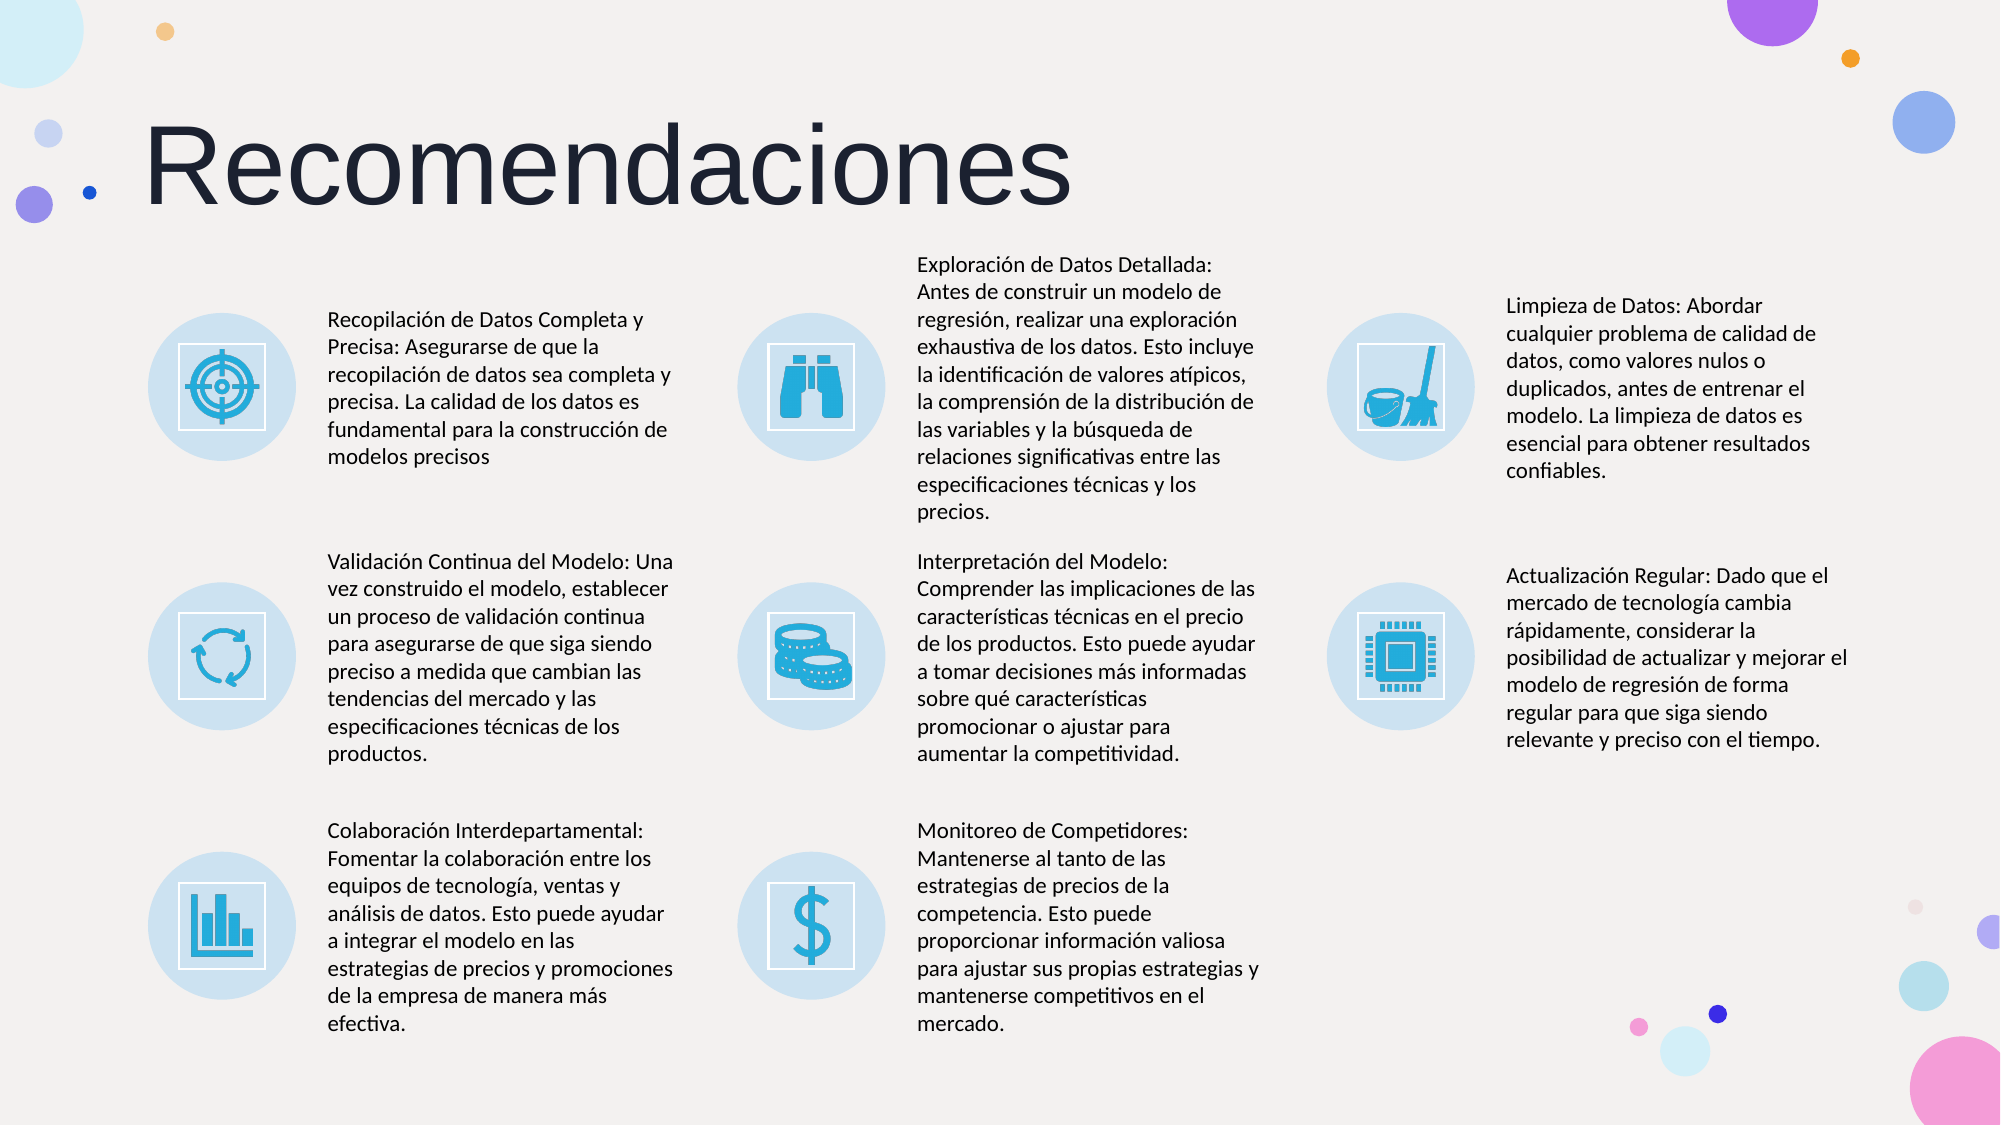

# Recomendaciones
Recopilación de Datos Completa y Precisa: Asegurarse de que la recopilación de datos sea completa y precisa. La calidad de los datos es fundamental para la construcción de modelos precisos
Exploración de Datos Detallada: Antes de construir un modelo de regresión, realizar una exploración exhaustiva de los datos. Esto incluye la identificación de valores atípicos, la comprensión de la distribución de las variables y la búsqueda de relaciones significativas entre las especificaciones técnicas y los precios.
Limpieza de Datos: Abordar cualquier problema de calidad de datos, como valores nulos o duplicados, antes de entrenar el modelo. La limpieza de datos es esencial para obtener resultados confiables.
Validación Continua del Modelo: Una vez construido el modelo, establecer un proceso de validación continua para asegurarse de que siga siendo preciso a medida que cambian las tendencias del mercado y las especificaciones técnicas de los productos.
Interpretación del Modelo: Comprender las implicaciones de las características técnicas en el precio de los productos. Esto puede ayudar a tomar decisiones más informadas sobre qué características promocionar o ajustar para aumentar la competitividad.
Actualización Regular: Dado que el mercado de tecnología cambia rápidamente, considerar la posibilidad de actualizar y mejorar el modelo de regresión de forma regular para que siga siendo relevante y preciso con el tiempo.
Colaboración Interdepartamental: Fomentar la colaboración entre los equipos de tecnología, ventas y análisis de datos. Esto puede ayudar a integrar el modelo en las estrategias de precios y promociones de la empresa de manera más efectiva.
Monitoreo de Competidores: Mantenerse al tanto de las estrategias de precios de la competencia. Esto puede proporcionar información valiosa para ajustar sus propias estrategias y mantenerse competitivos en el mercado.